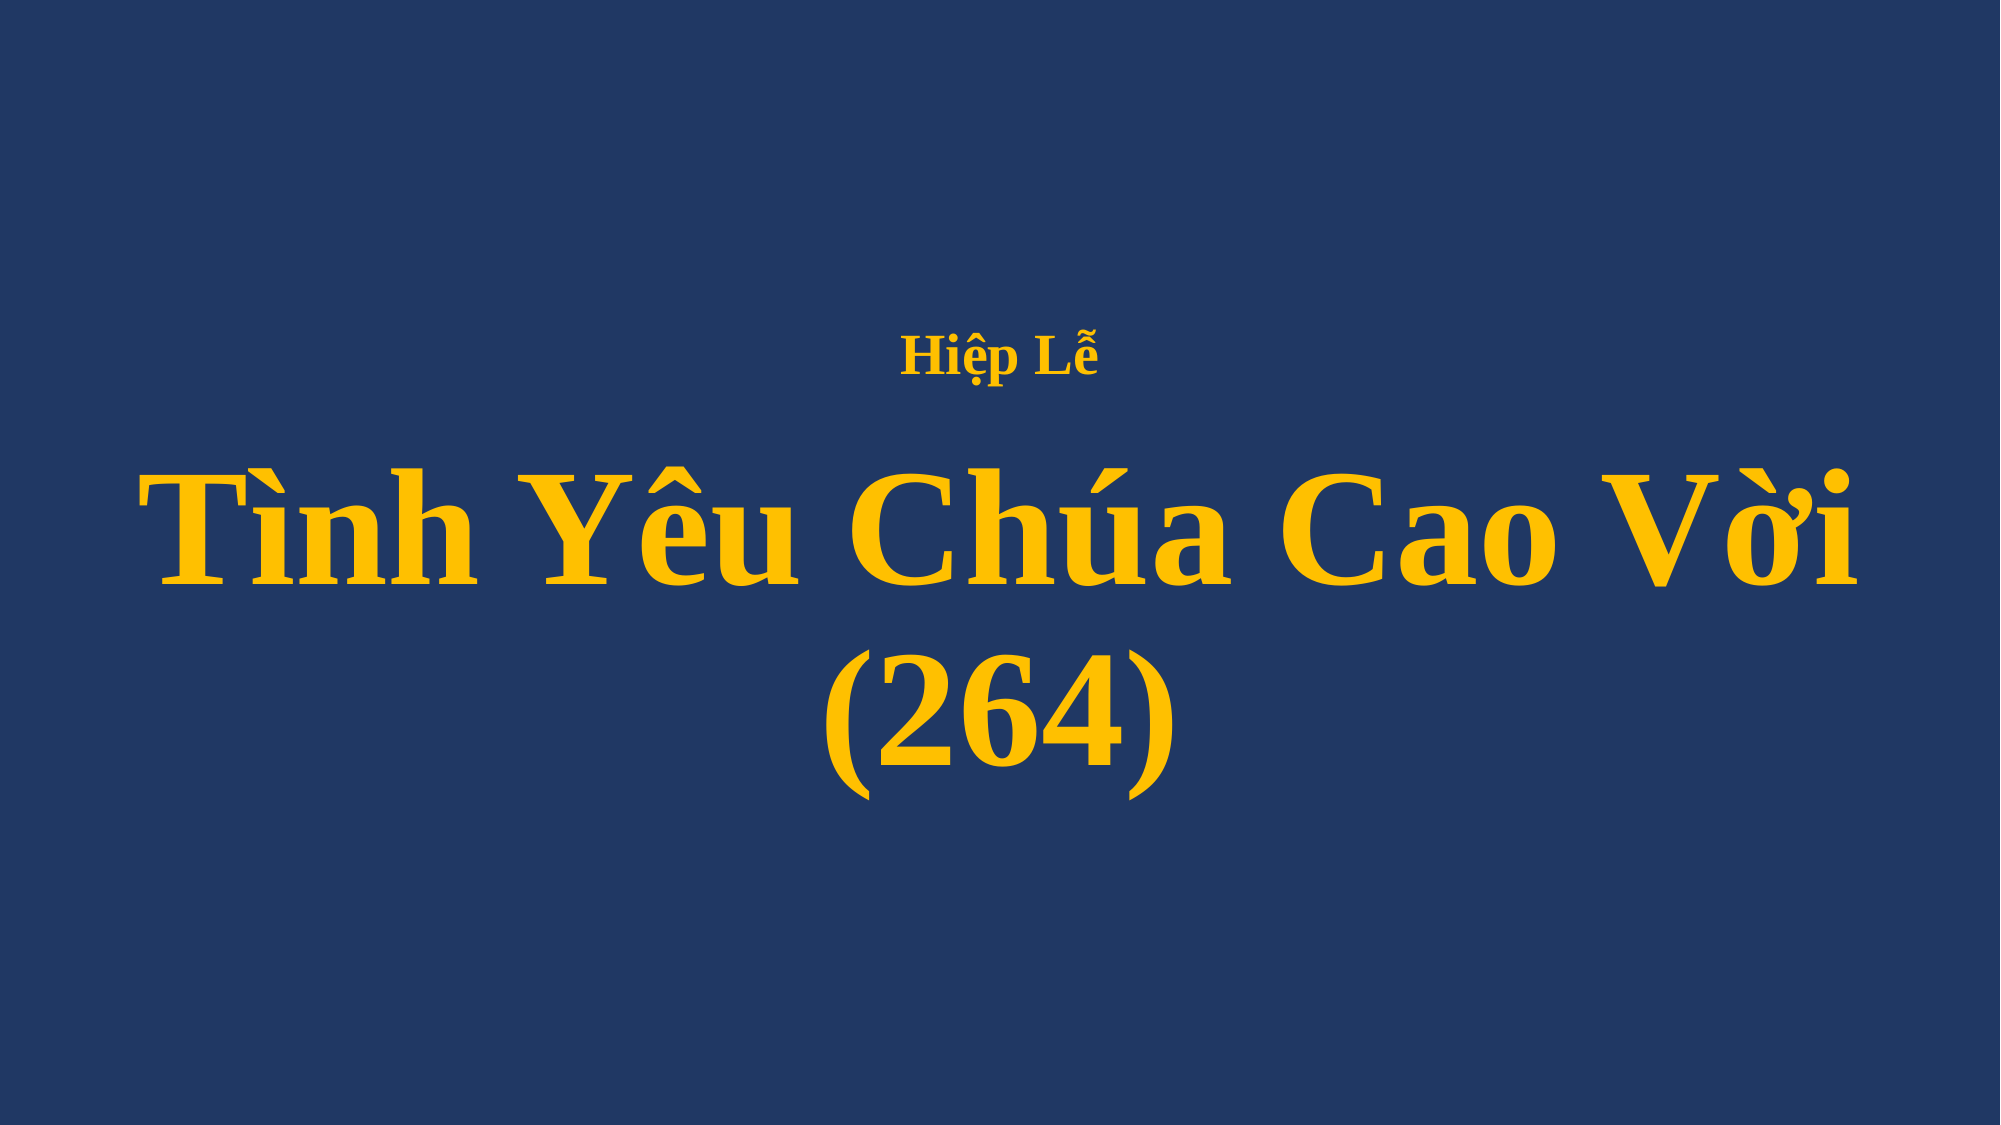

# Hiệp Lễ Tình Yêu Chúa Cao Vời (264)